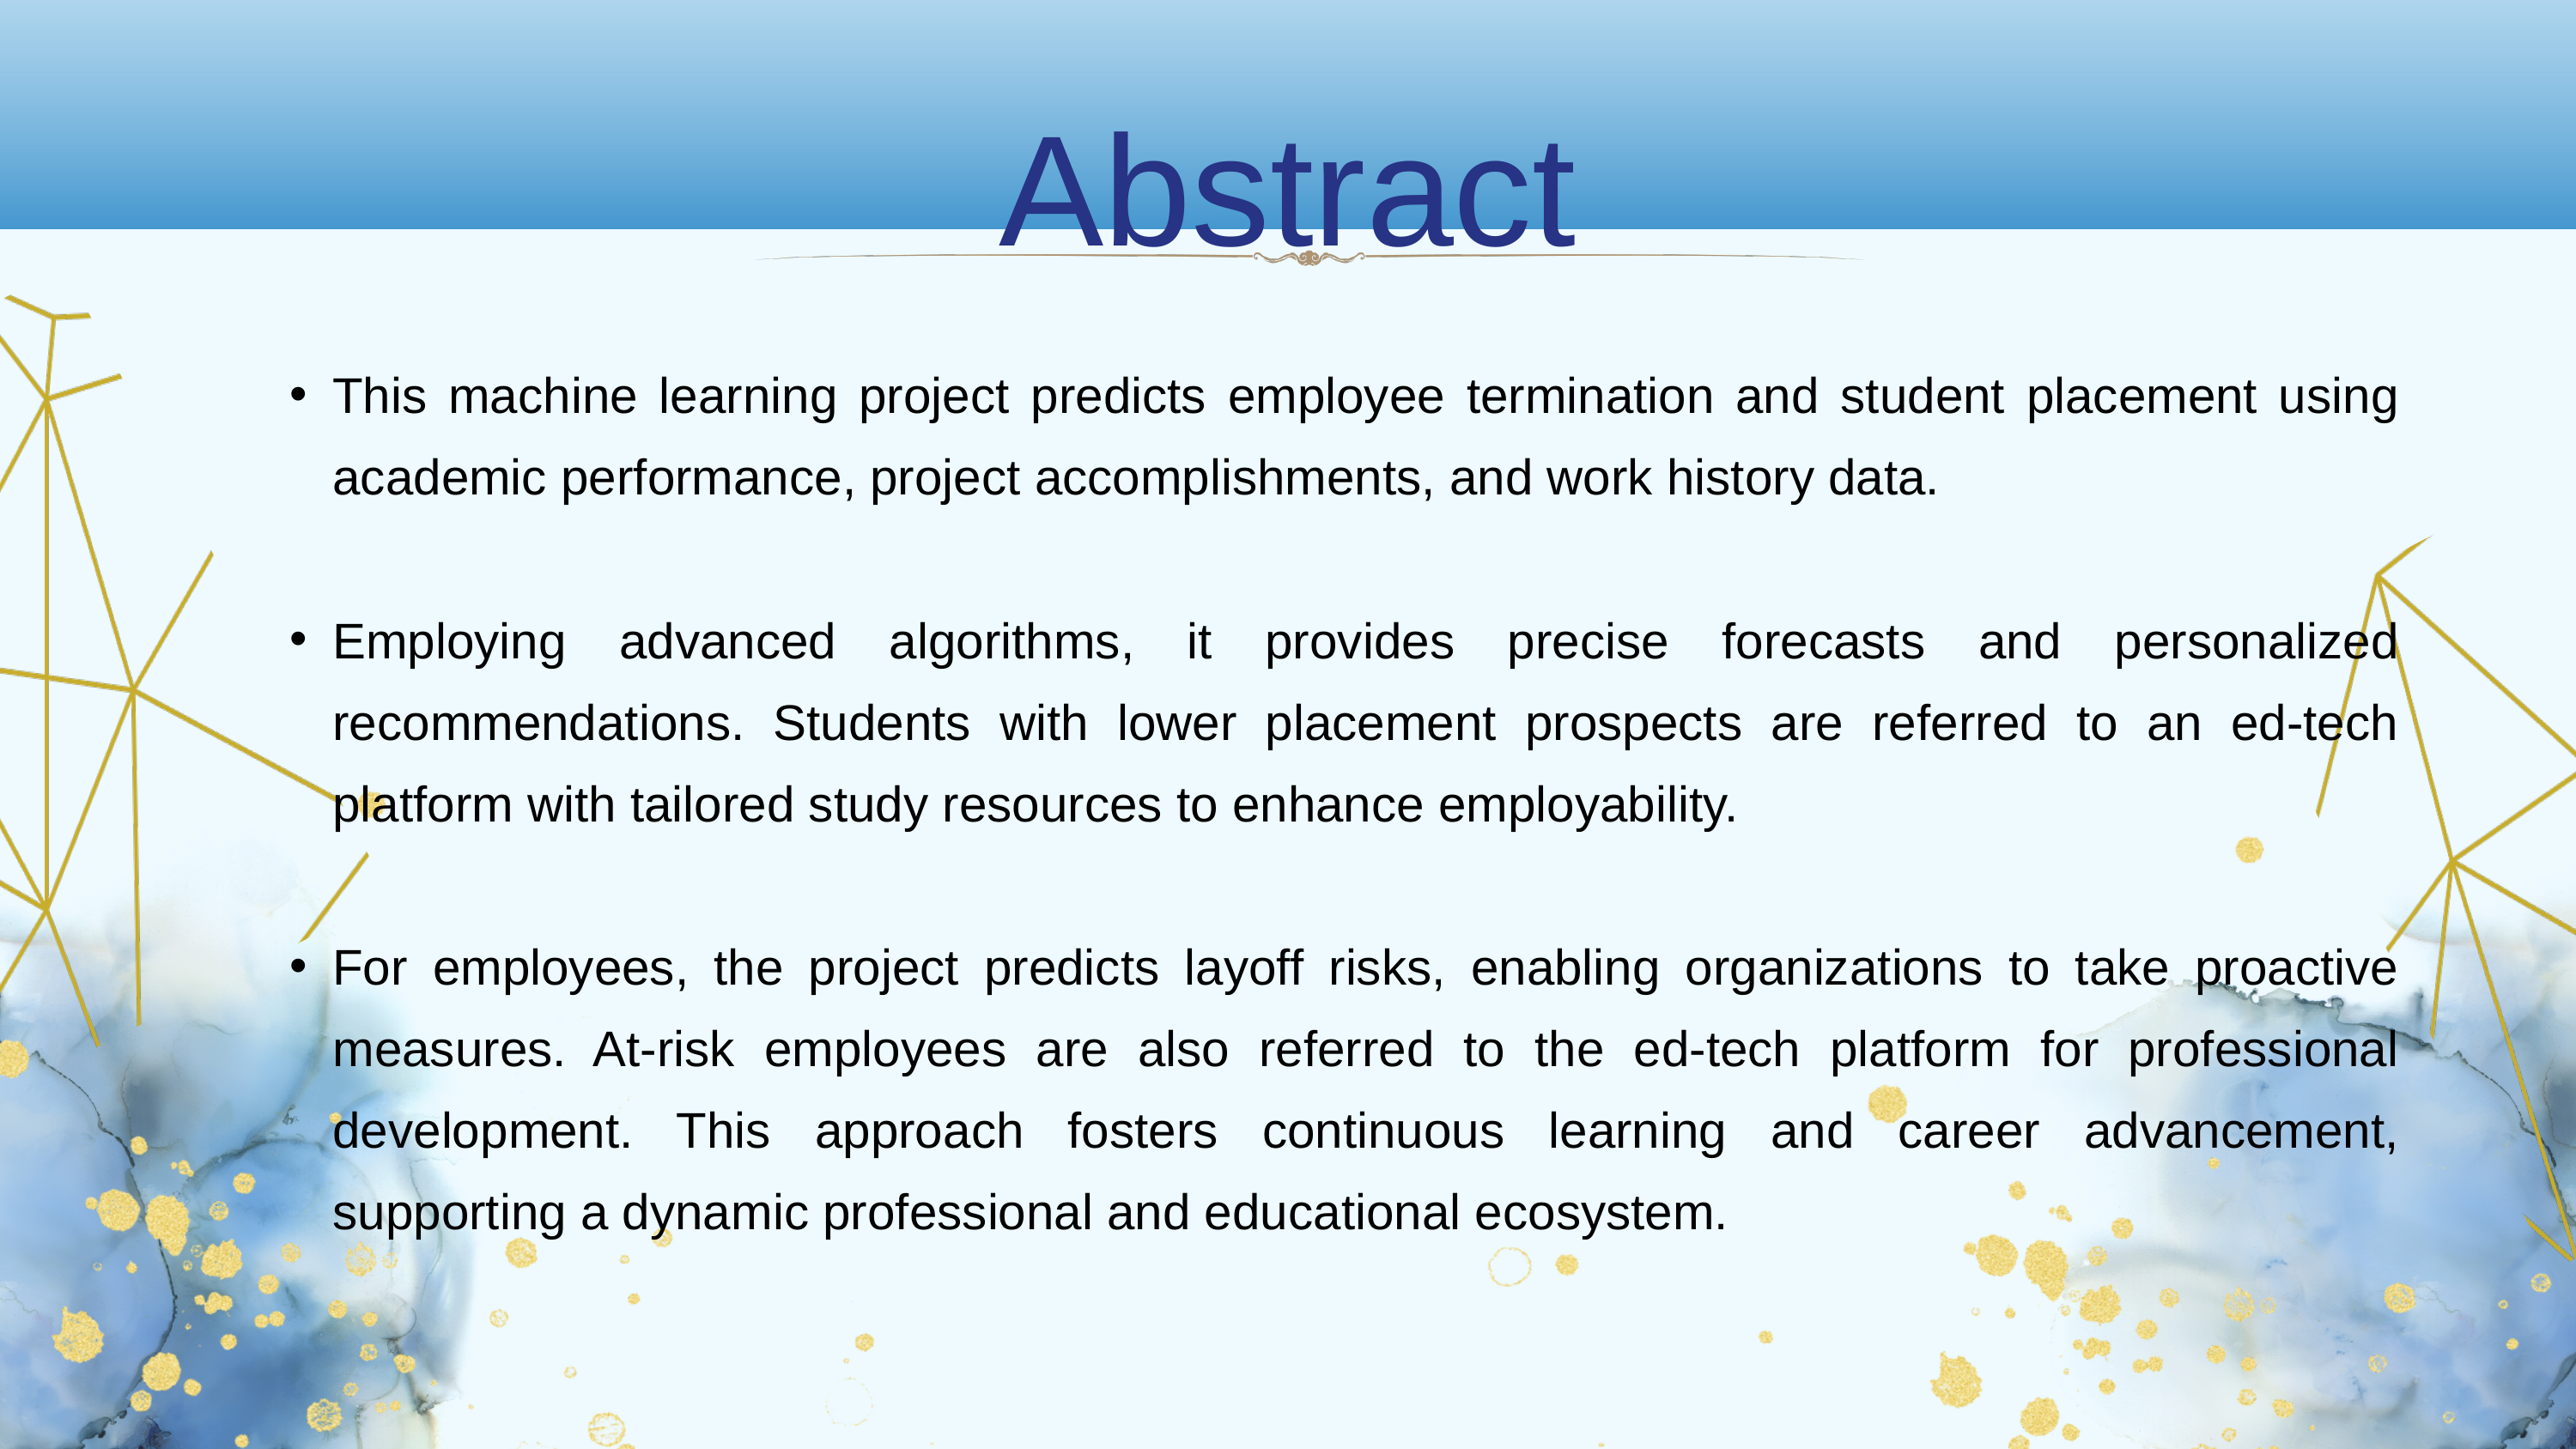

﻿Abstract

This machine learning project predicts employee termination and student placement using academic performance, project accomplishments, and work history data.

Employing advanced algorithms, it provides precise forecasts and personalized recommendations. Students with lower placement prospects are referred to an ed-tech platform with tailored study resources to enhance employability.

For employees, the project predicts layoff risks, enabling organizations to take proactive measures. At-risk employees are also referred to the ed-tech platform for professional development. This approach fosters continuous learning and career advancement, supporting a dynamic professional and educational ecosystem.